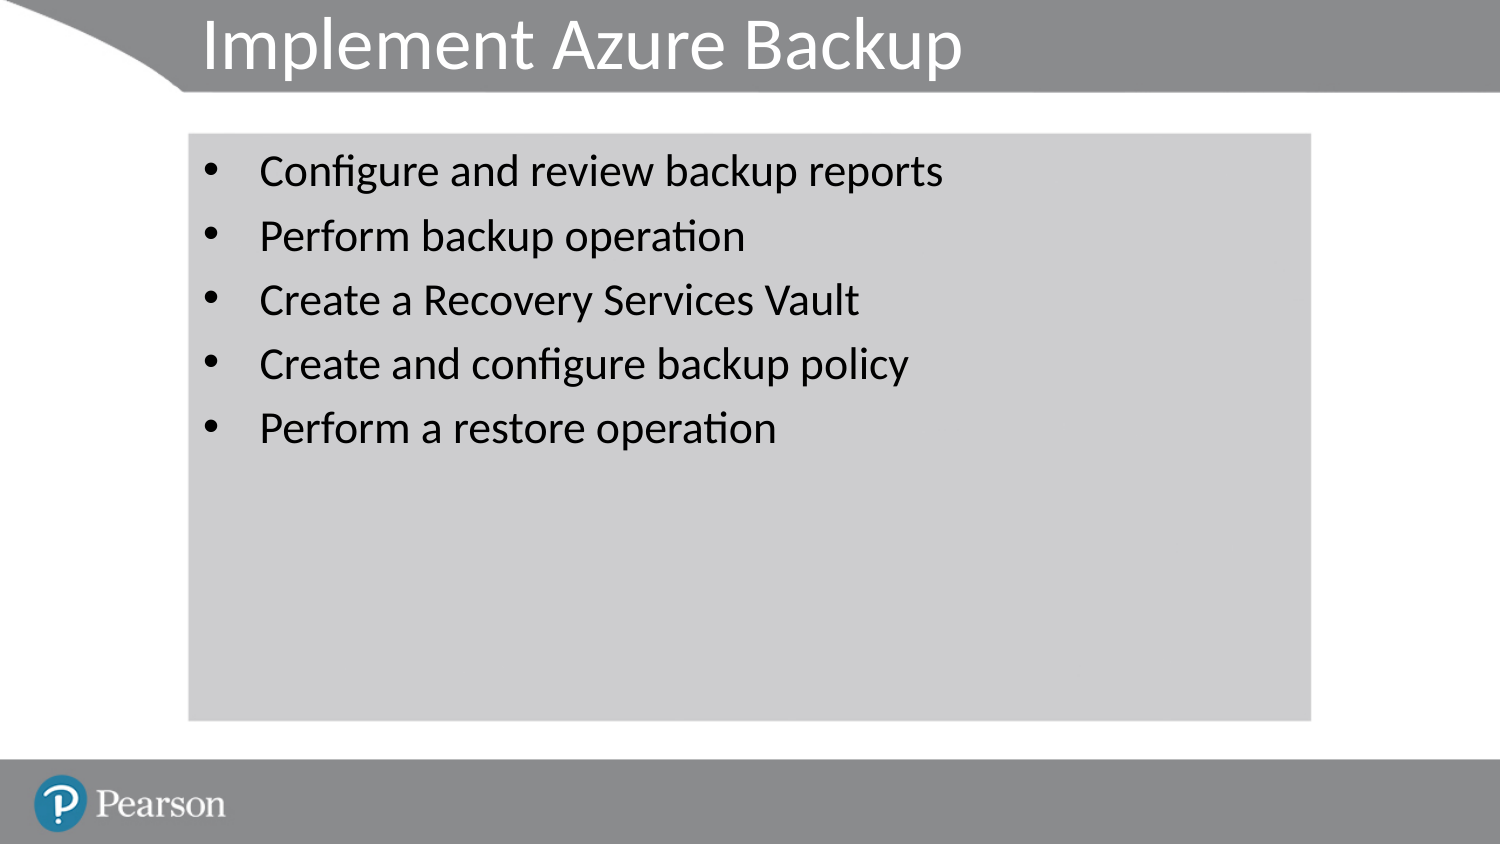

# Implement Azure Backup
Configure and review backup reports
Perform backup operation
Create a Recovery Services Vault
Create and configure backup policy
Perform a restore operation